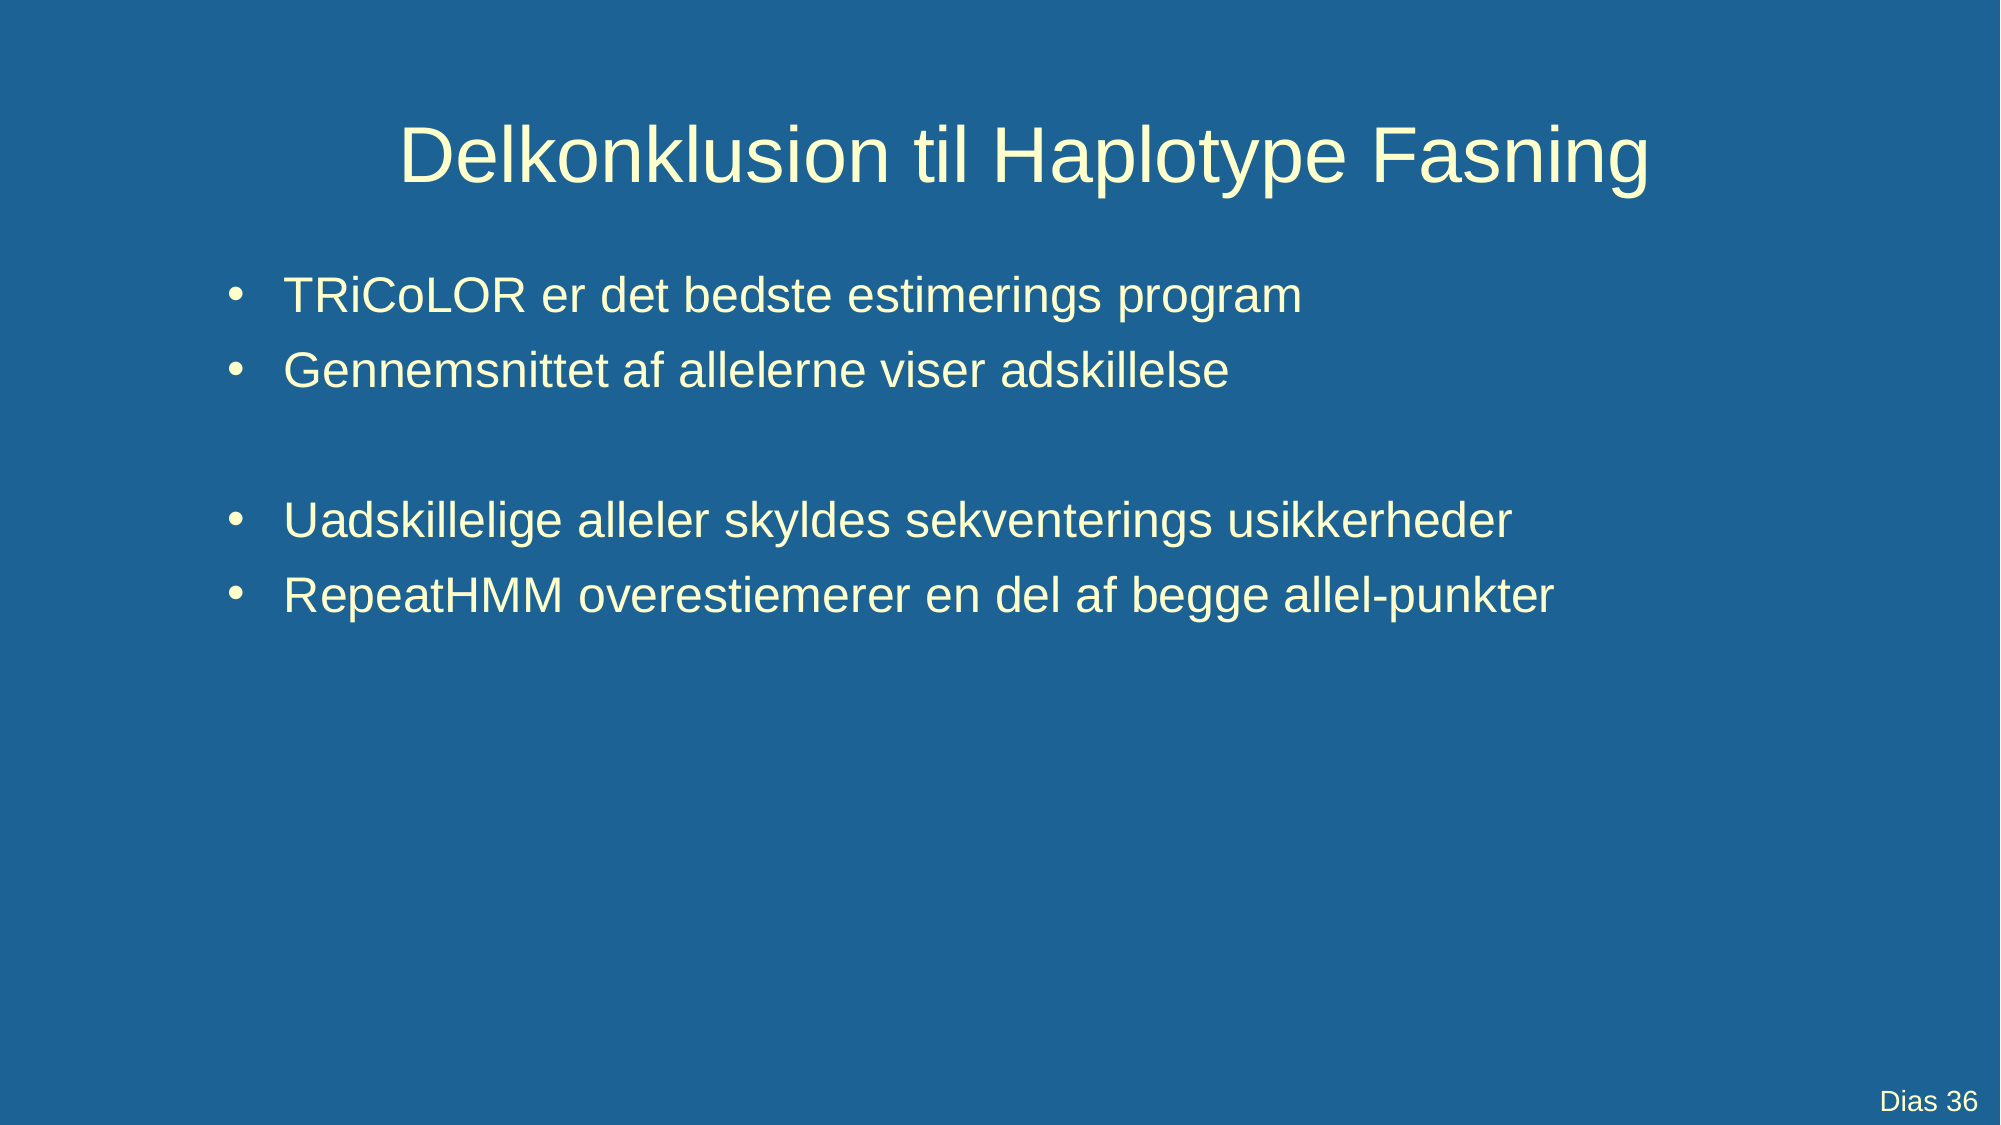

# Delkonklusion til Haplotype Fasning
TRiCoLOR er det bedste estimerings program
Gennemsnittet af allelerne viser adskillelse

Uadskillelige alleler skyldes sekventerings usikkerheder
RepeatHMM overestiemerer en del af begge allel-punkter

Dias 36